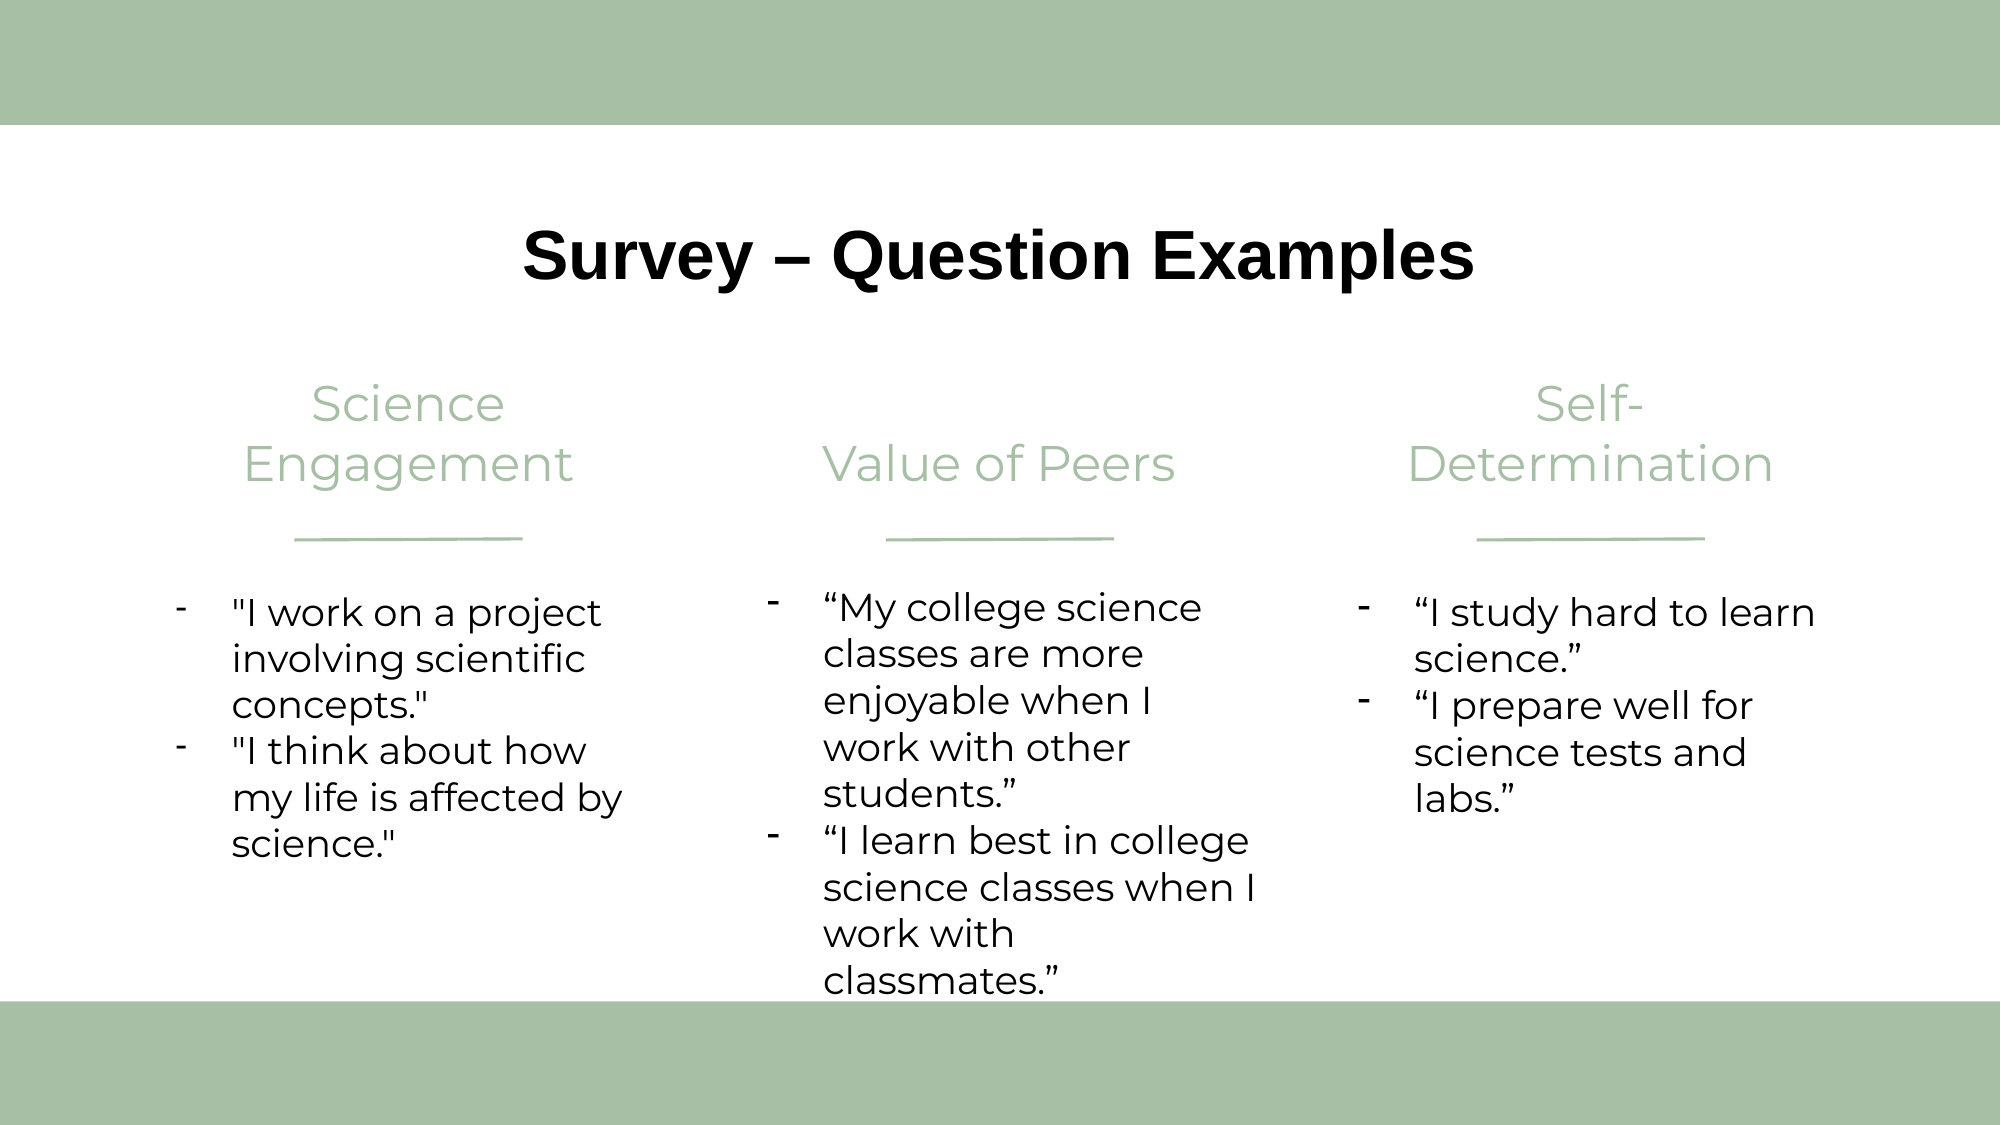

# Survey – Question Examples
Science Engagement
Value of Peers
Self-Determination
“My college science classes are more enjoyable when I work with other students.”
“I learn best in college science classes when I work with classmates.”
"I work on a project involving scientific concepts."
"I think about how my life is affected by science."
“I study hard to learn science.”
“I prepare well for science tests and labs.”